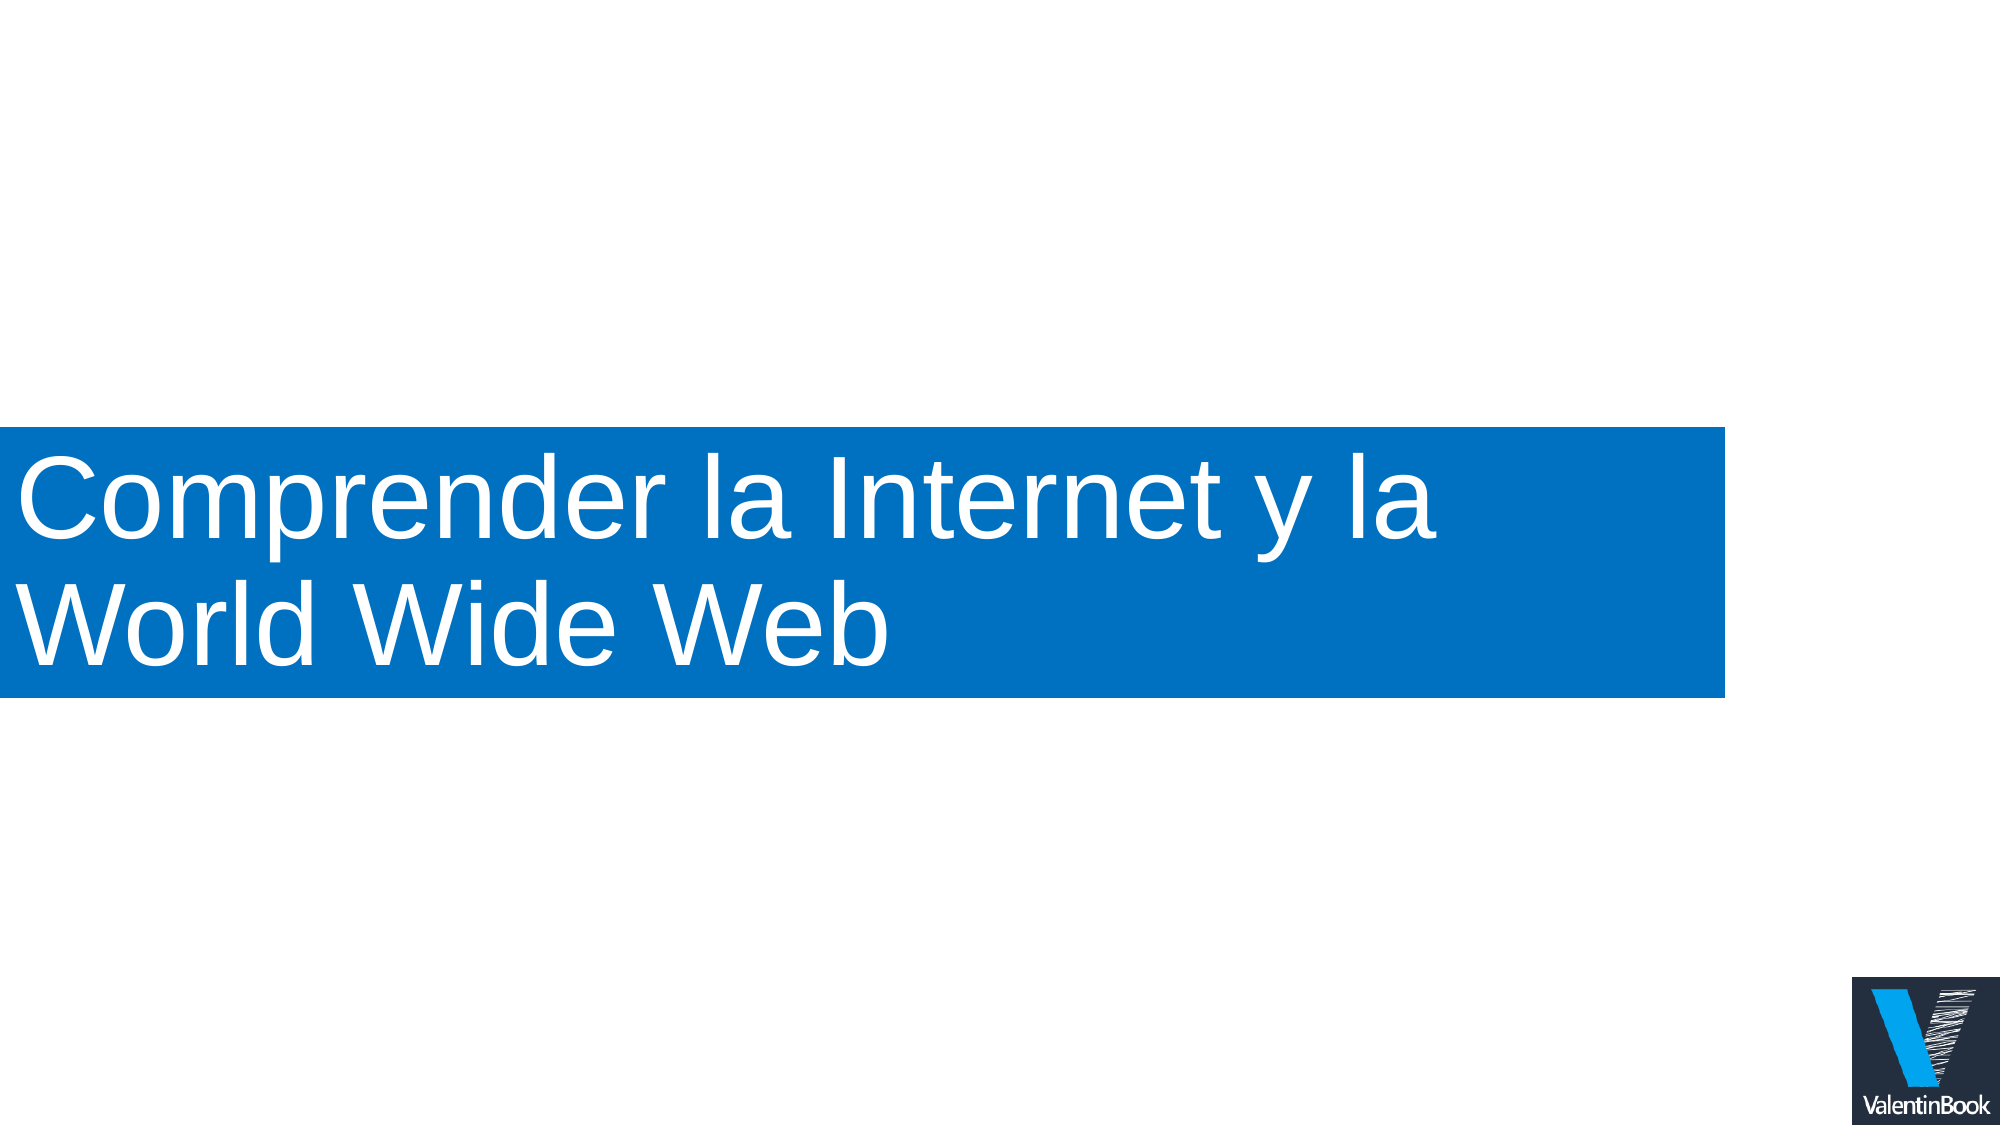

# Comprender la Internet y la World Wide Web